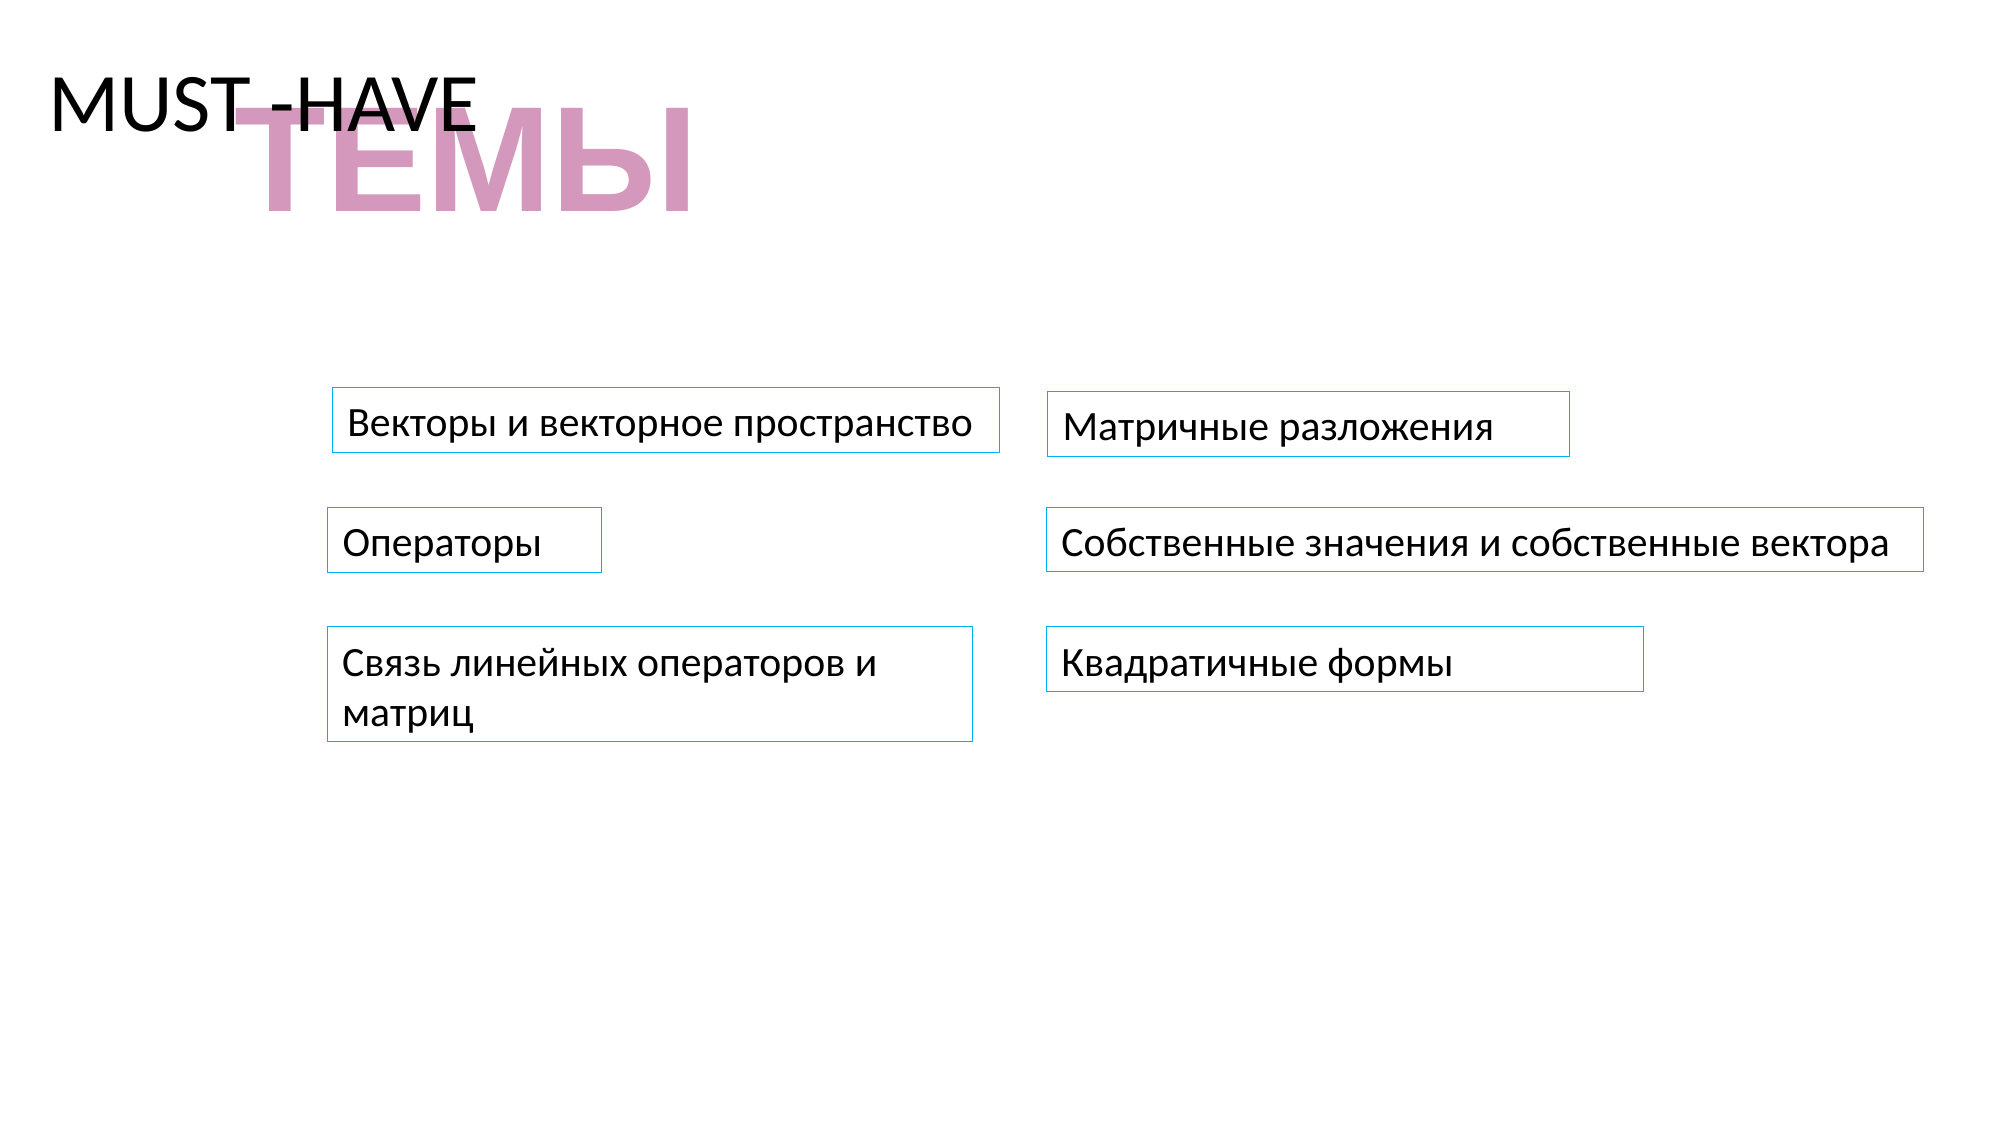

# MUST -HAVE
ТЕМЫ
Векторы и векторное пространство
Матричные разложения
Собственные значения и собственные вектора
Операторы
Связь линейных операторов и матриц
Квадратичные формы